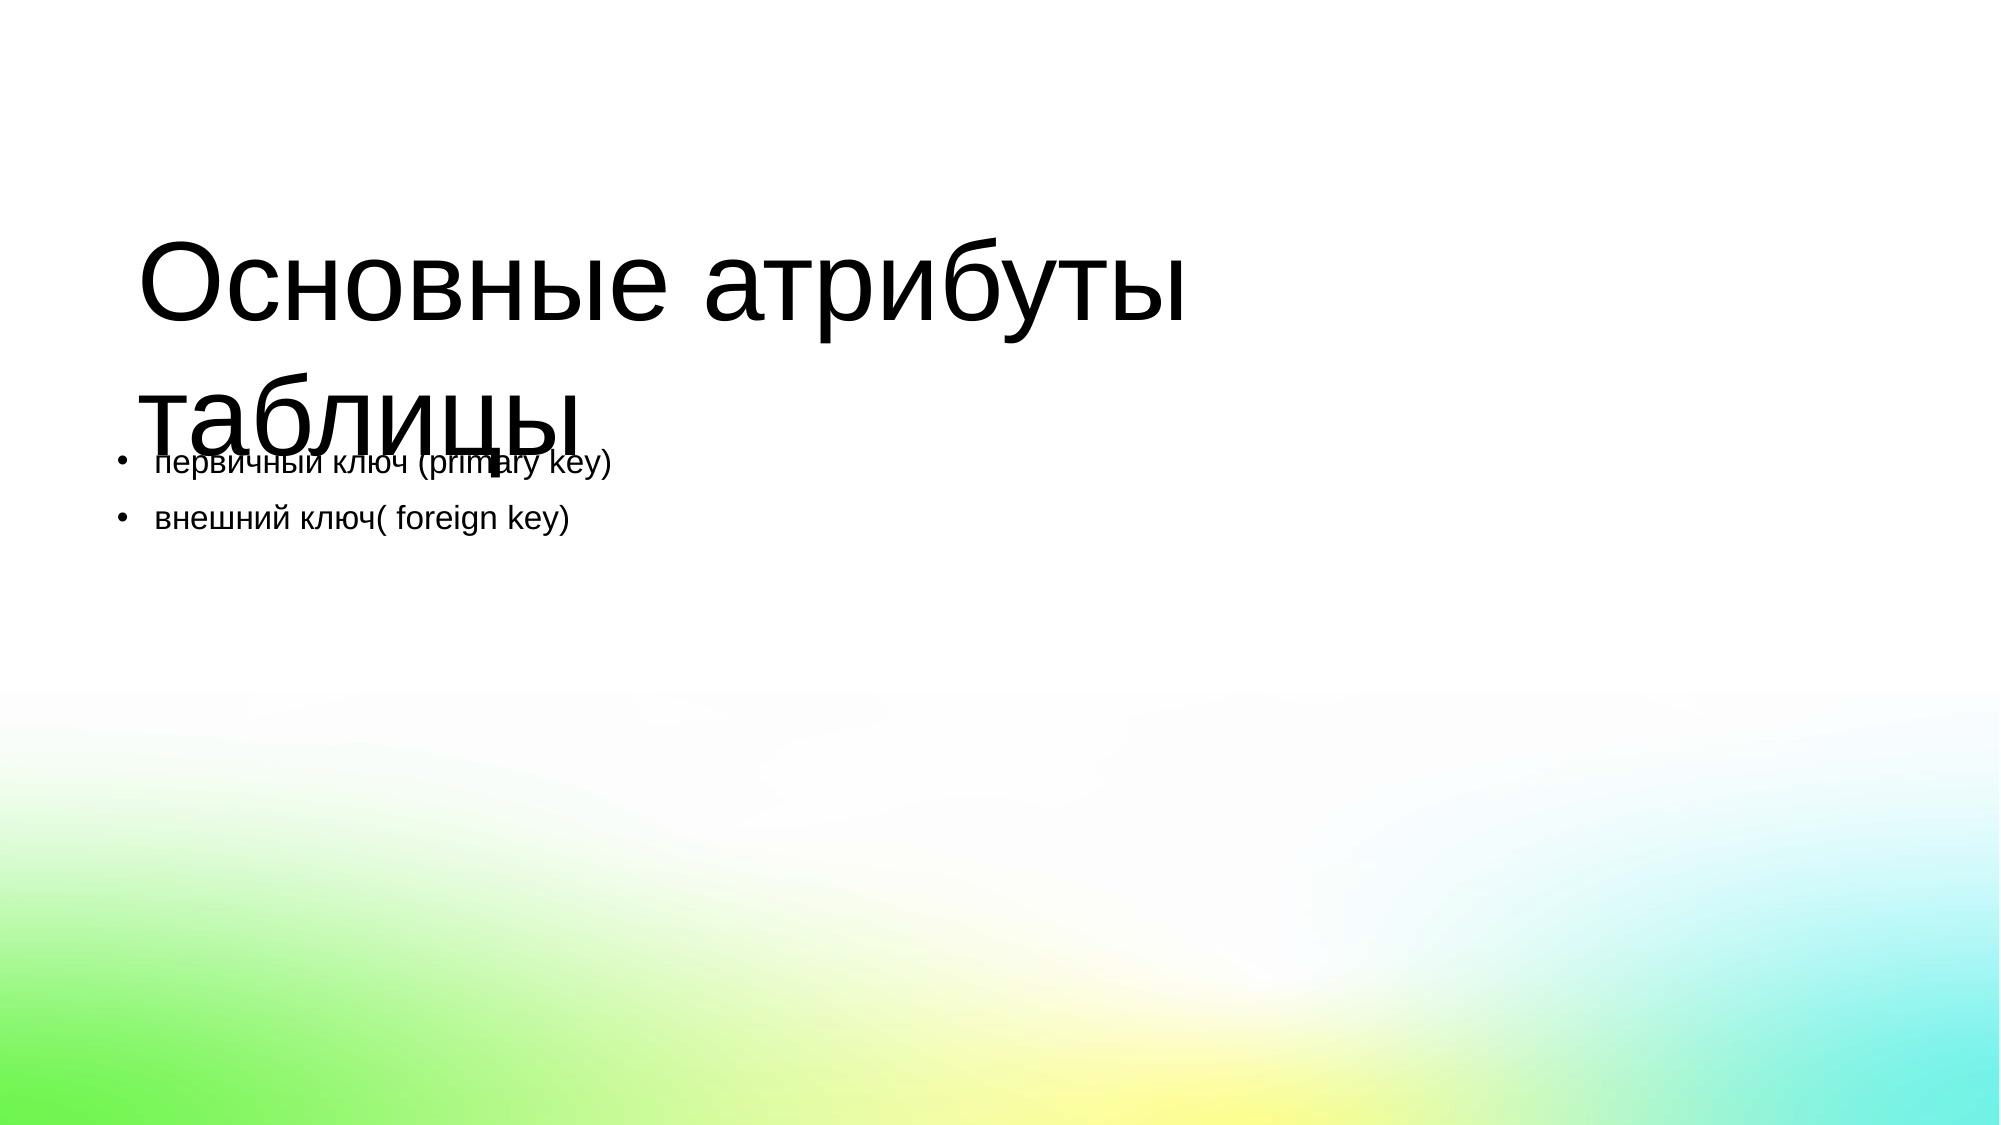

Основные атрибуты таблицы
первичный ключ (primary key)
внешний ключ( foreign key)